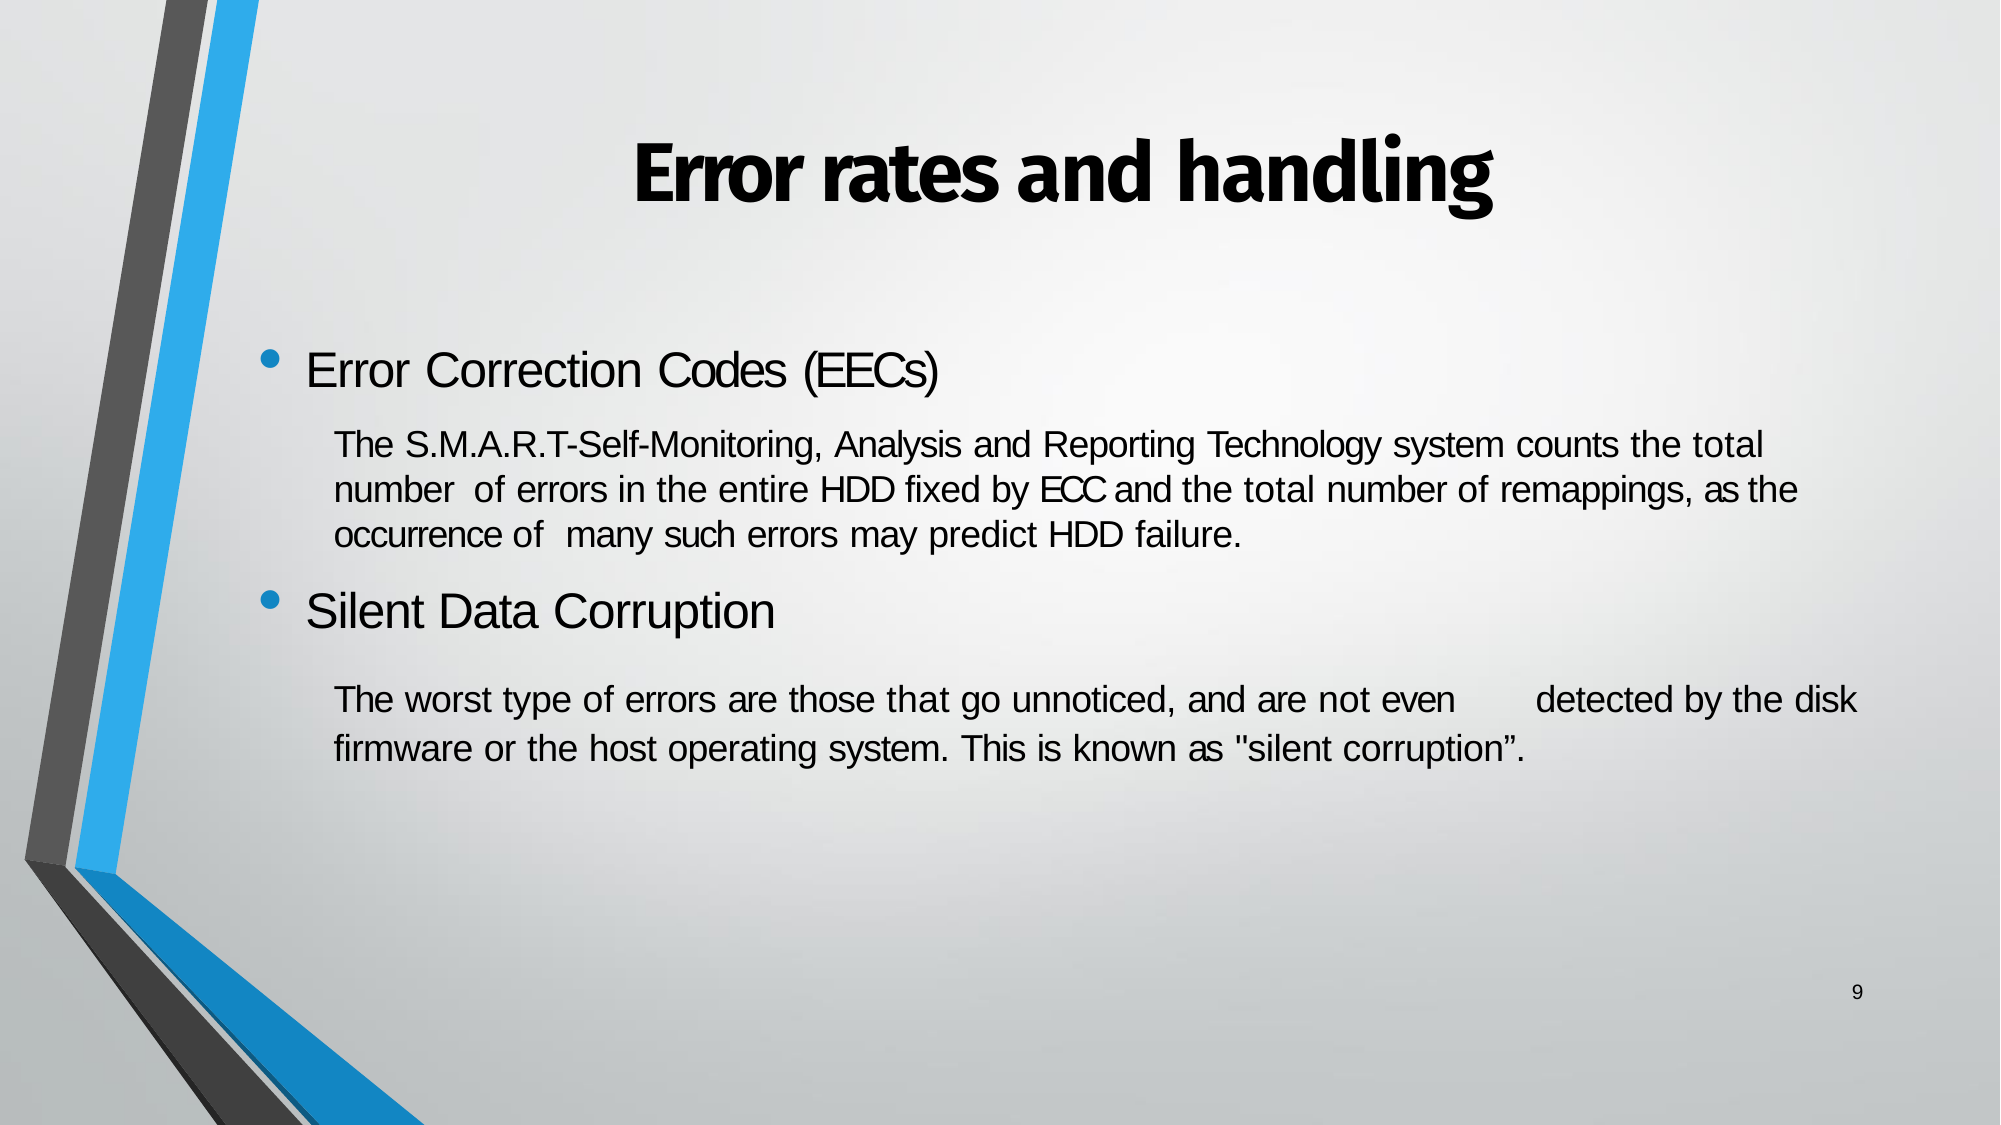

# Error rates and handling
Error Correction Codes (EECs)
The S.M.A.R.T-Self-Monitoring, Analysis and Reporting Technology system counts the total number  of errors in the entire HDD fixed by ECC and the total number of remappings, as the occurrence of  many such errors may predict HDD failure.
Silent Data Corruption
The worst type of errors are those that go unnoticed, and are not even	detected by the disk
firmware or the host operating system. This is known as "silent corruption”.

9